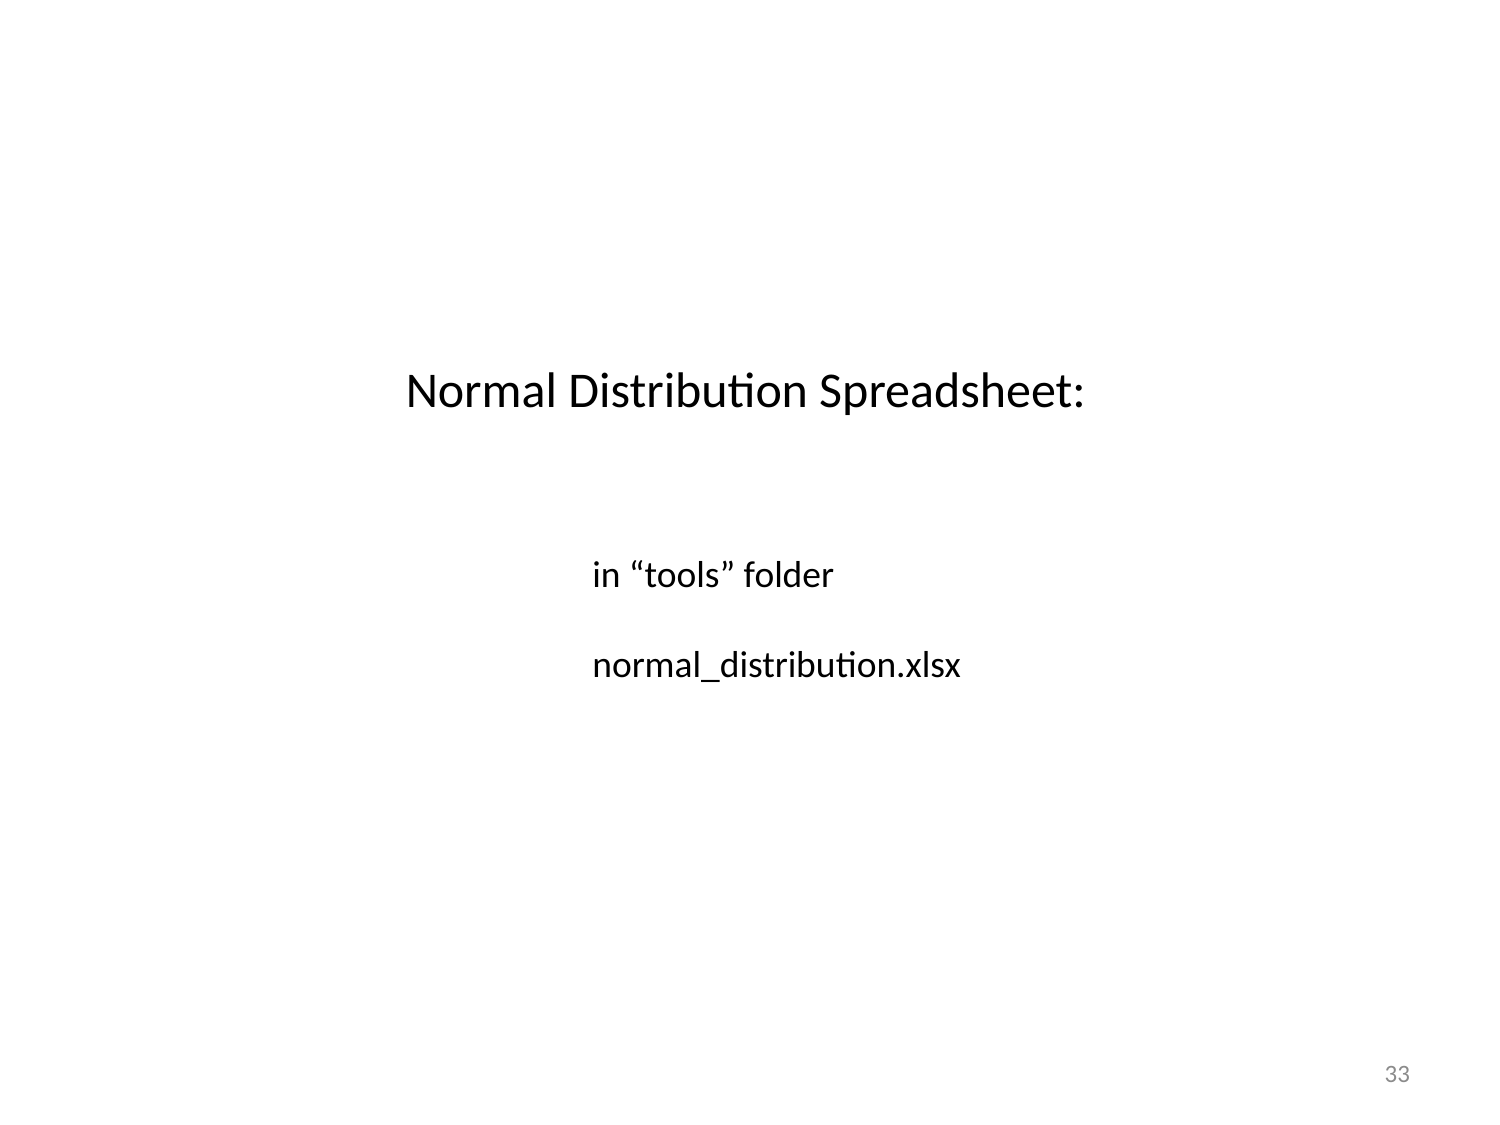

Normal Distribution Spreadsheet:

in “tools” folder

normal_distribution.xlsx
33